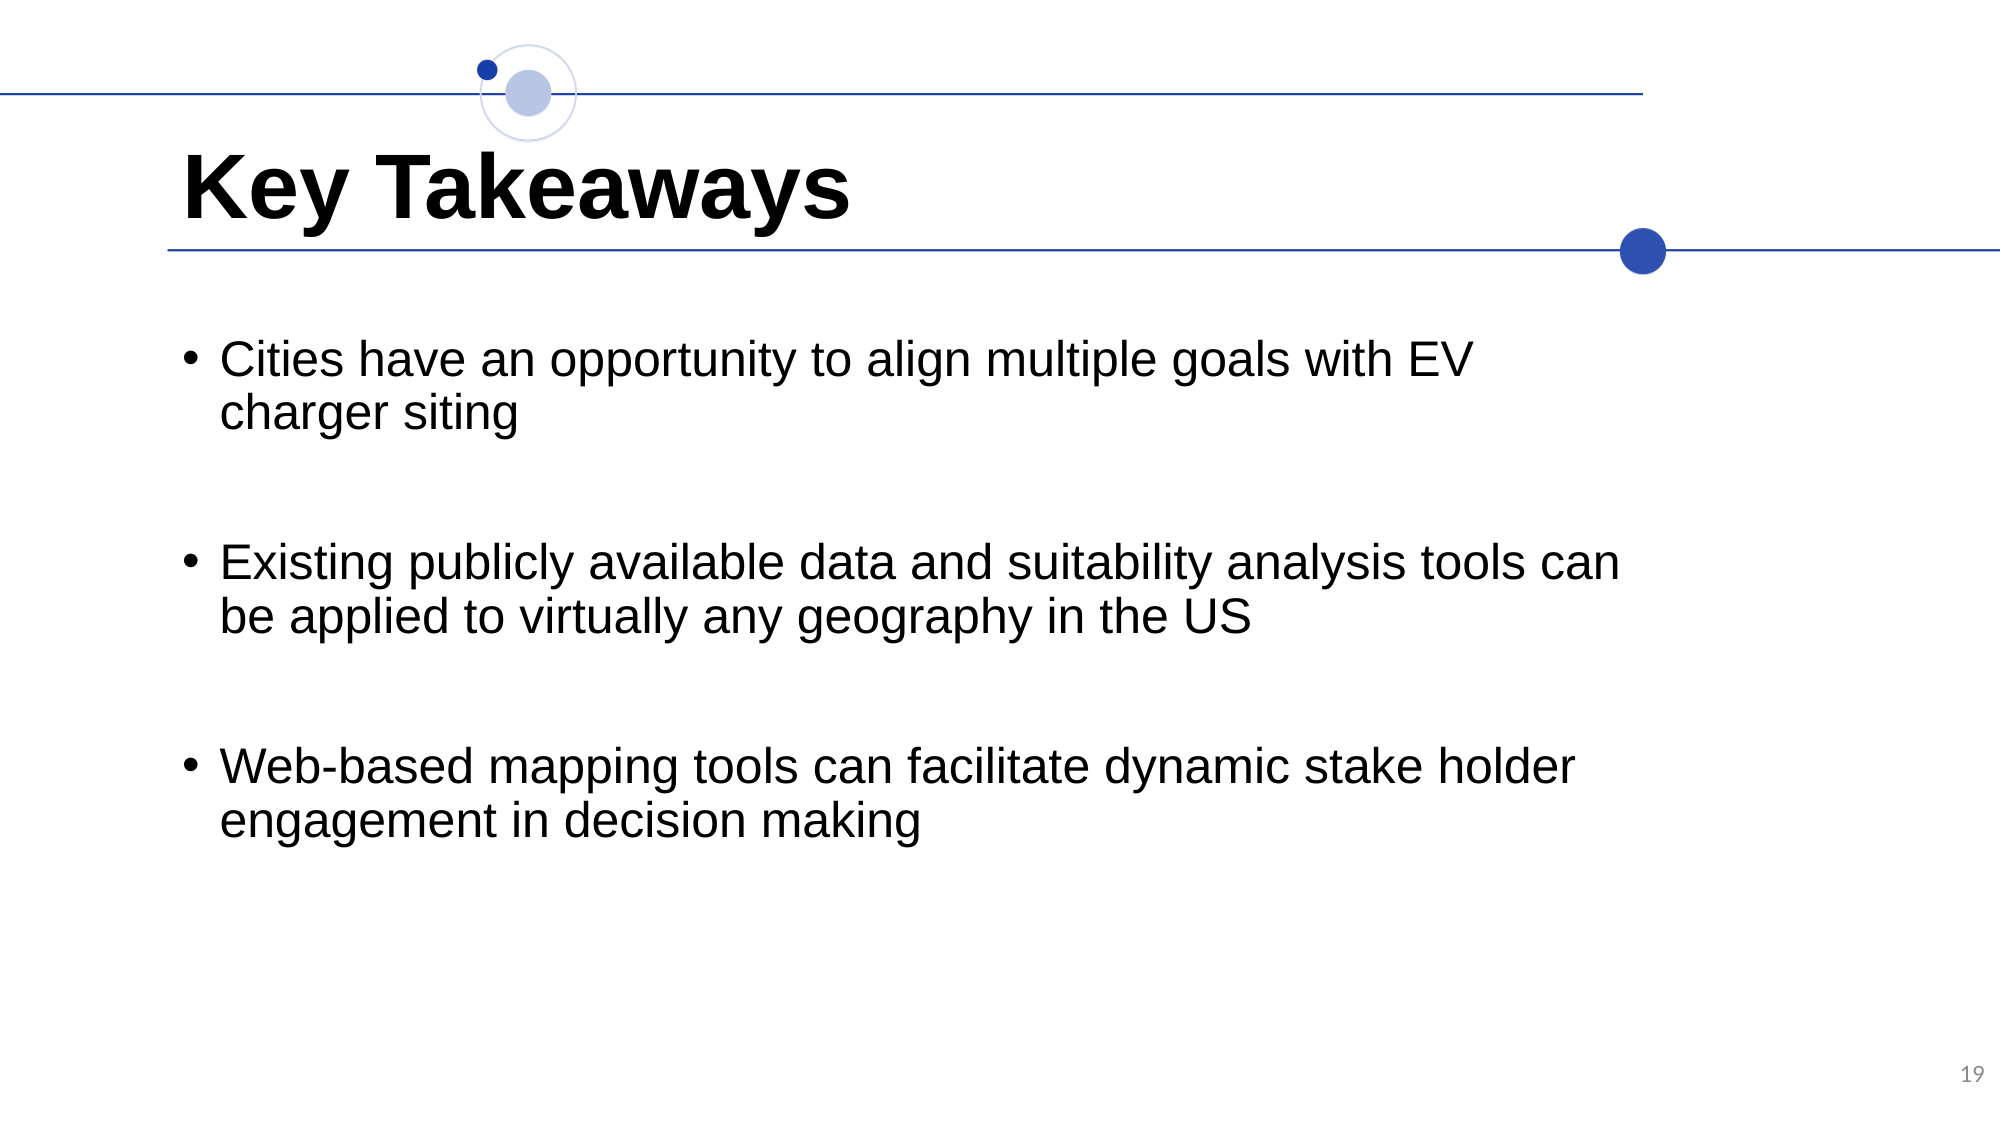

# Key Takeaways
Cities have an opportunity to align multiple goals with EV charger siting

Existing publicly available data and suitability analysis tools can be applied to virtually any geography in the US

Web-based mapping tools can facilitate dynamic stake holder engagement in decision making
19